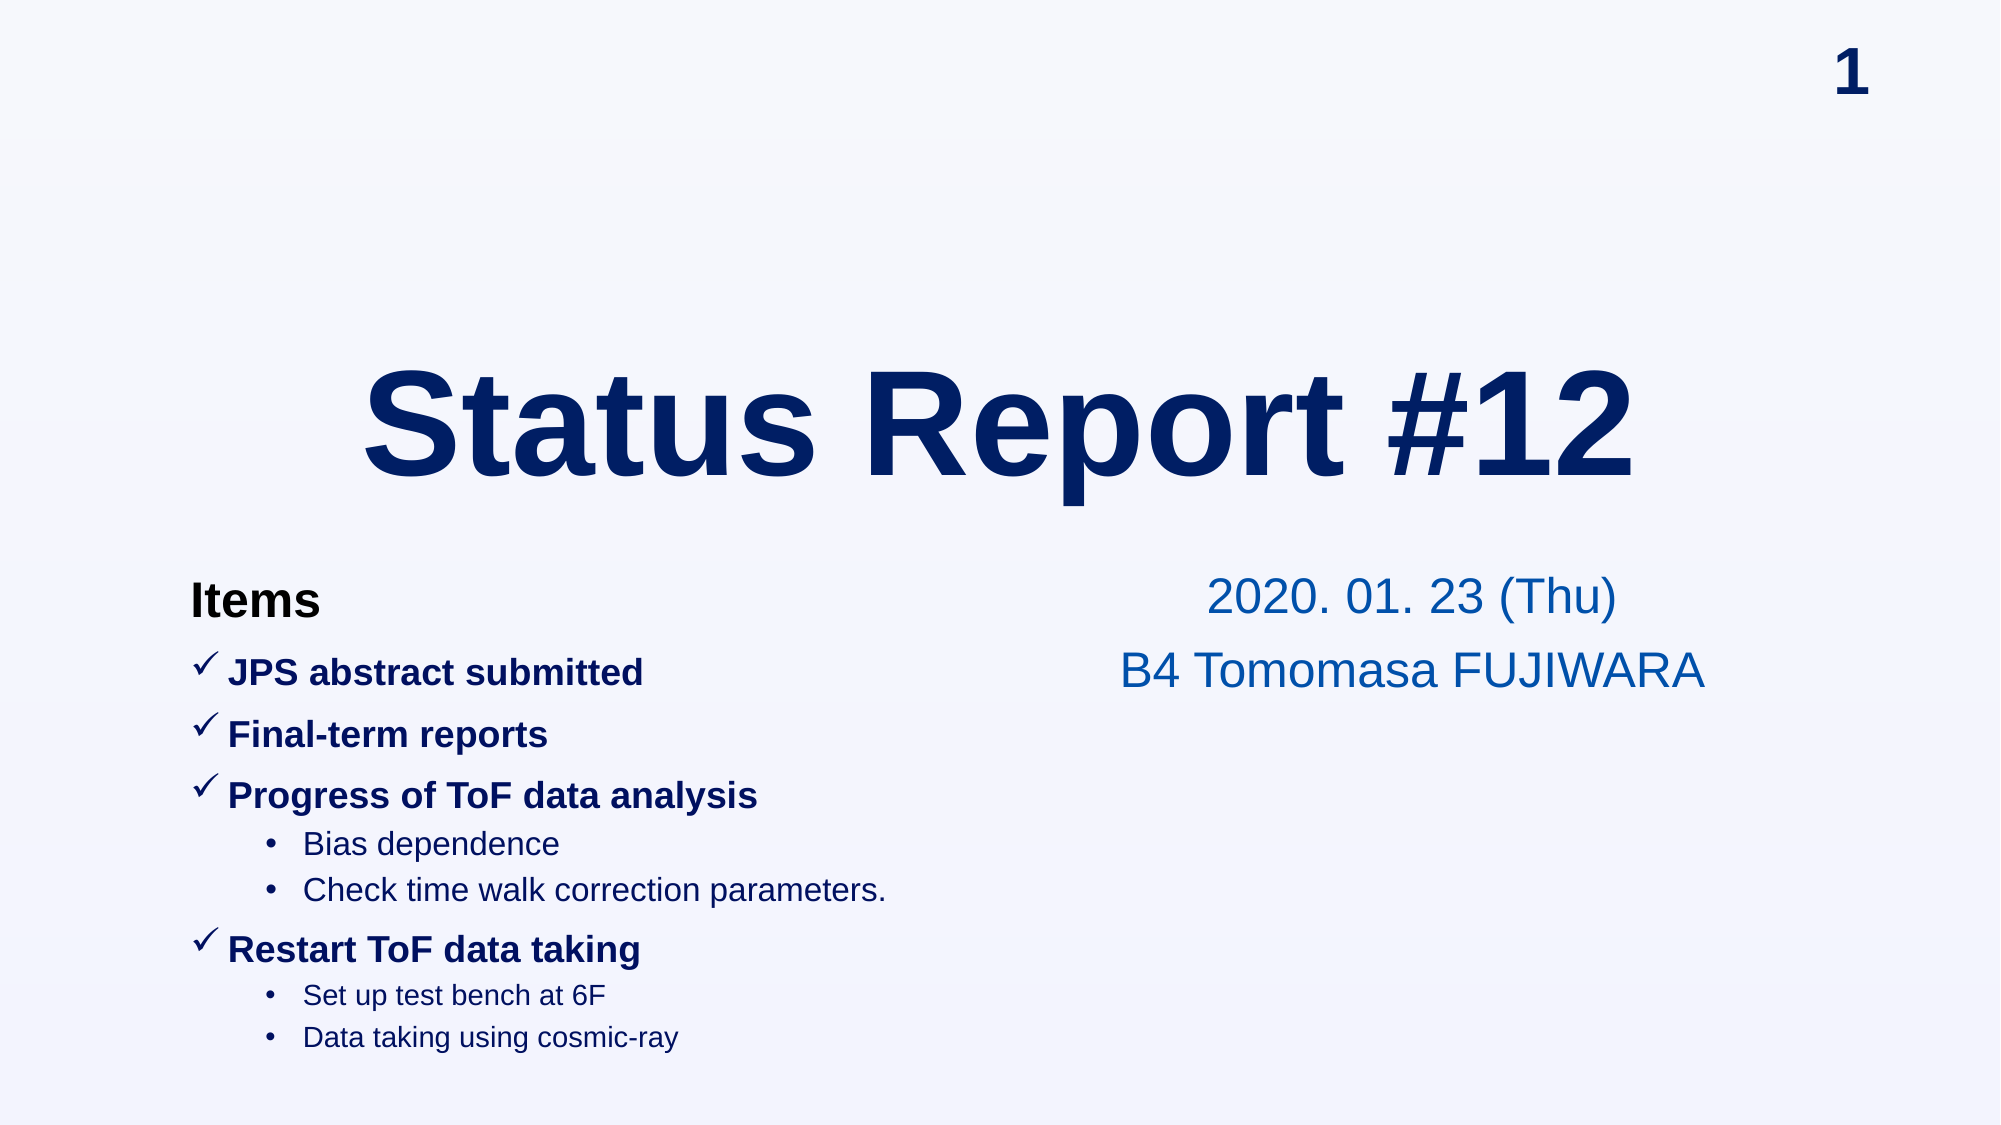

# Status Report #12
Items
2020. 01. 23 (Thu)
B4 Tomomasa FUJIWARA
JPS abstract submitted
Final-term reports
Progress of ToF data analysis
Bias dependence
Check time walk correction parameters.
Restart ToF data taking
Set up test bench at 6F
Data taking using cosmic-ray